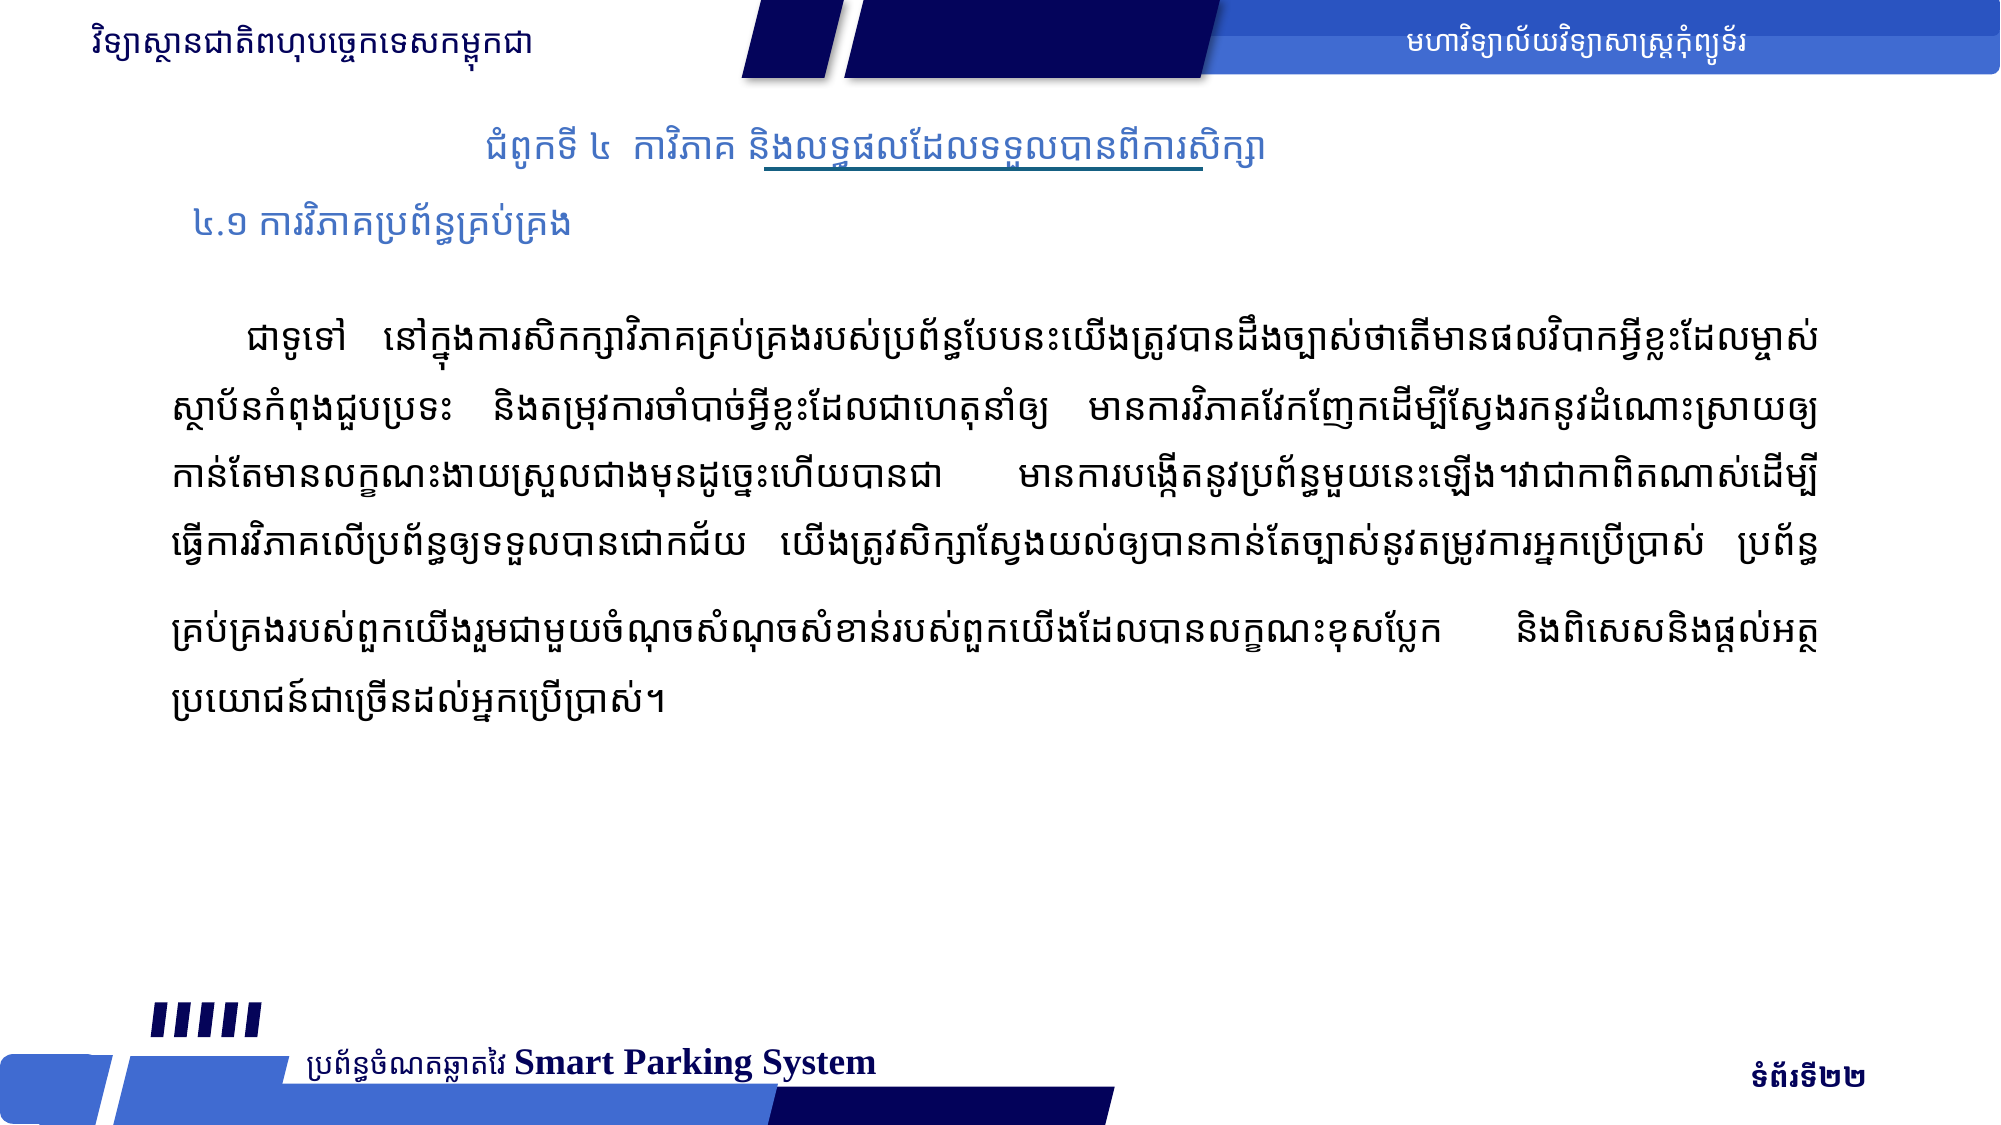

វិទ្យាស្ថានជាតិពហុបច្ចេកទេសកម្ពុកជា
មហាវិទ្យាល័យវិទ្យាសាស្រ្ដកុំព្យូទ័រ

ជំពូកទី ៤ ​ កាវិភាគ និងលទ្ធផលដែលទទួលបានពីការសិក្សា
៤.១ ការវិភាគប្រព័ន្ធគ្រប់គ្រង
ជាទូទៅ នៅក្នុងការសិកក្សាវិភាគគ្រប់គ្រងរបស់ប្រព័ន្ធបែបនះយើងត្រូវបានដឹងច្បាស់ថាតើមានផលវិបាកអ្វីខ្លះដែលម្ចាស់ស្ថាប័នកំពុងជួបប្រទះ និងតម្រុវការចាំបាច់អ្វីខ្លះដែលជាហេតុនាំឲ្យ មានការវិភាគវែកញែកដើម្បីស្វែងរកនូវដំណោះស្រាយឲ្យកាន់តែមានលក្ខណះងាយស្រួលជាងមុនដូច្នេះហើយបានជា មានការបង្កើតនូវប្រព័ន្ធមួយនេះឡើង។វាជាកាពិតណាស់ដើម្បីធ្វើការវិភាគលើប្រព័ន្ធឲ្យទទួលបានជោកជ័យ យើងត្រូវសិក្សាស្វែងយល់ឲ្យបានកាន់តែច្បាស់នូវតម្រូវការអ្នកប្រើប្រាស់ ប្រព័ន្ធគ្រប់គ្រងរបស់ពួកយើងរួមជាមួយចំណុចសំណុចសំខាន់របស់ពួកយើងដែលបានលក្ខណះខុសប្លែក និងពិសេសនិងផ្ដល់អត្ថប្រយោជន៍ជាច្រើនដល់អ្នកប្រើប្រាស់។

ប្រព័ន្ធចំណតឆ្លាតវៃ Smart Parking System
 ទំព័រទី២២